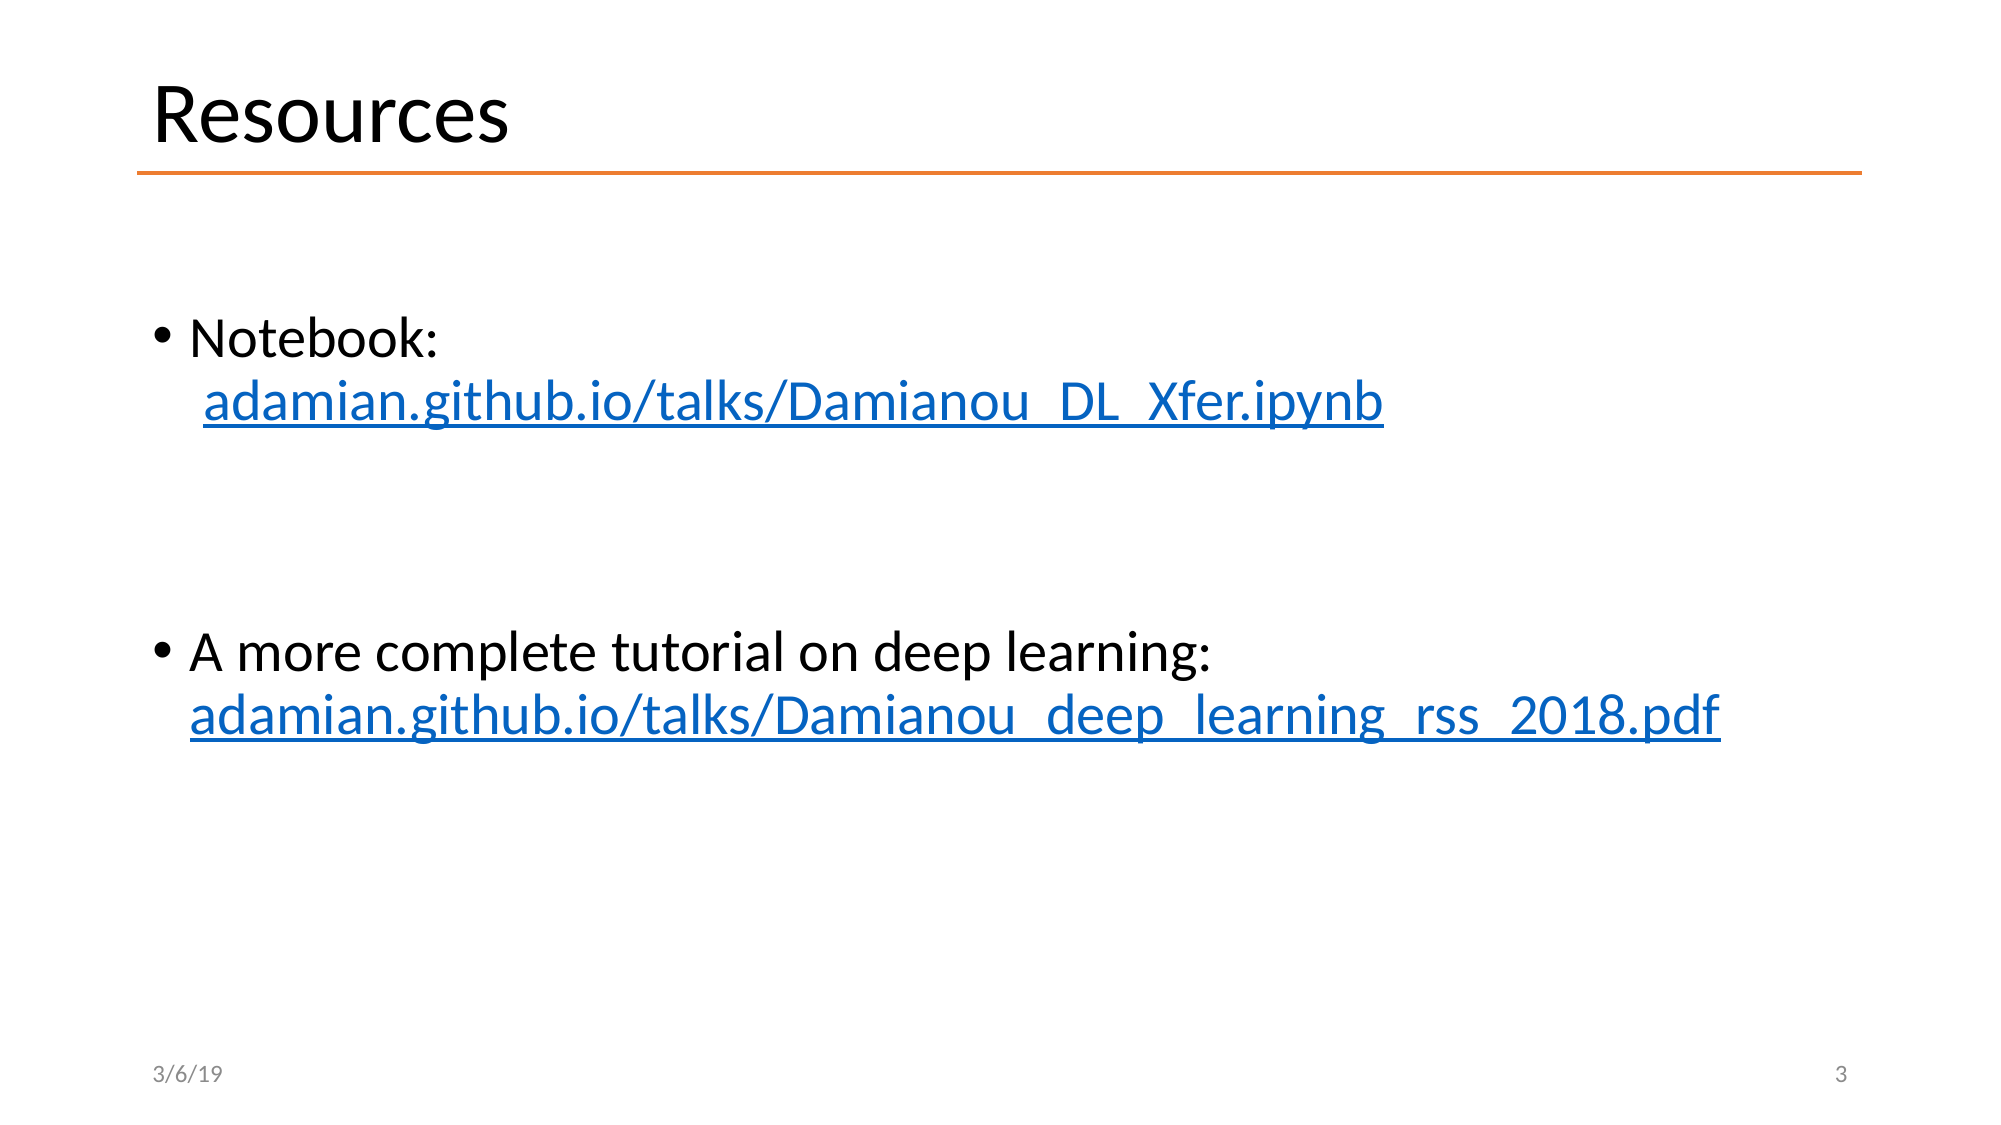

# Resources
Notebook:
 adamian.github.io/talks/Damianou_DL_Xfer.ipynb

A more complete tutorial on deep learning: adamian.github.io/talks/Damianou_deep_learning_rss_2018.pdf
3/6/19
3